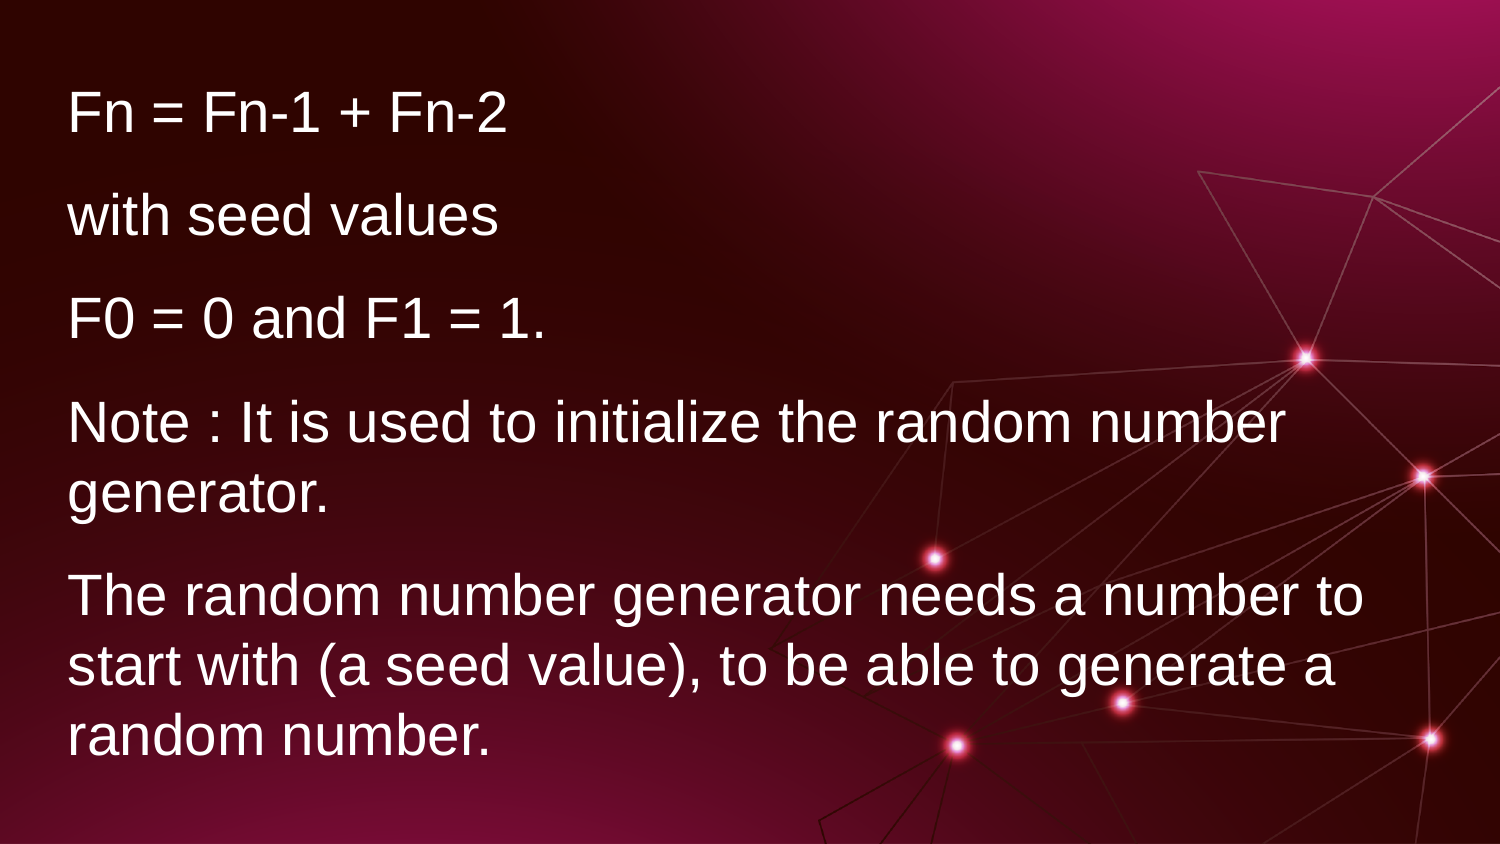

Fn = Fn-1 + Fn-2
with seed values
F0 = 0 and F1 = 1.
Note : It is used to initialize the random number generator.
The random number generator needs a number to start with (a seed value), to be able to generate a random number.